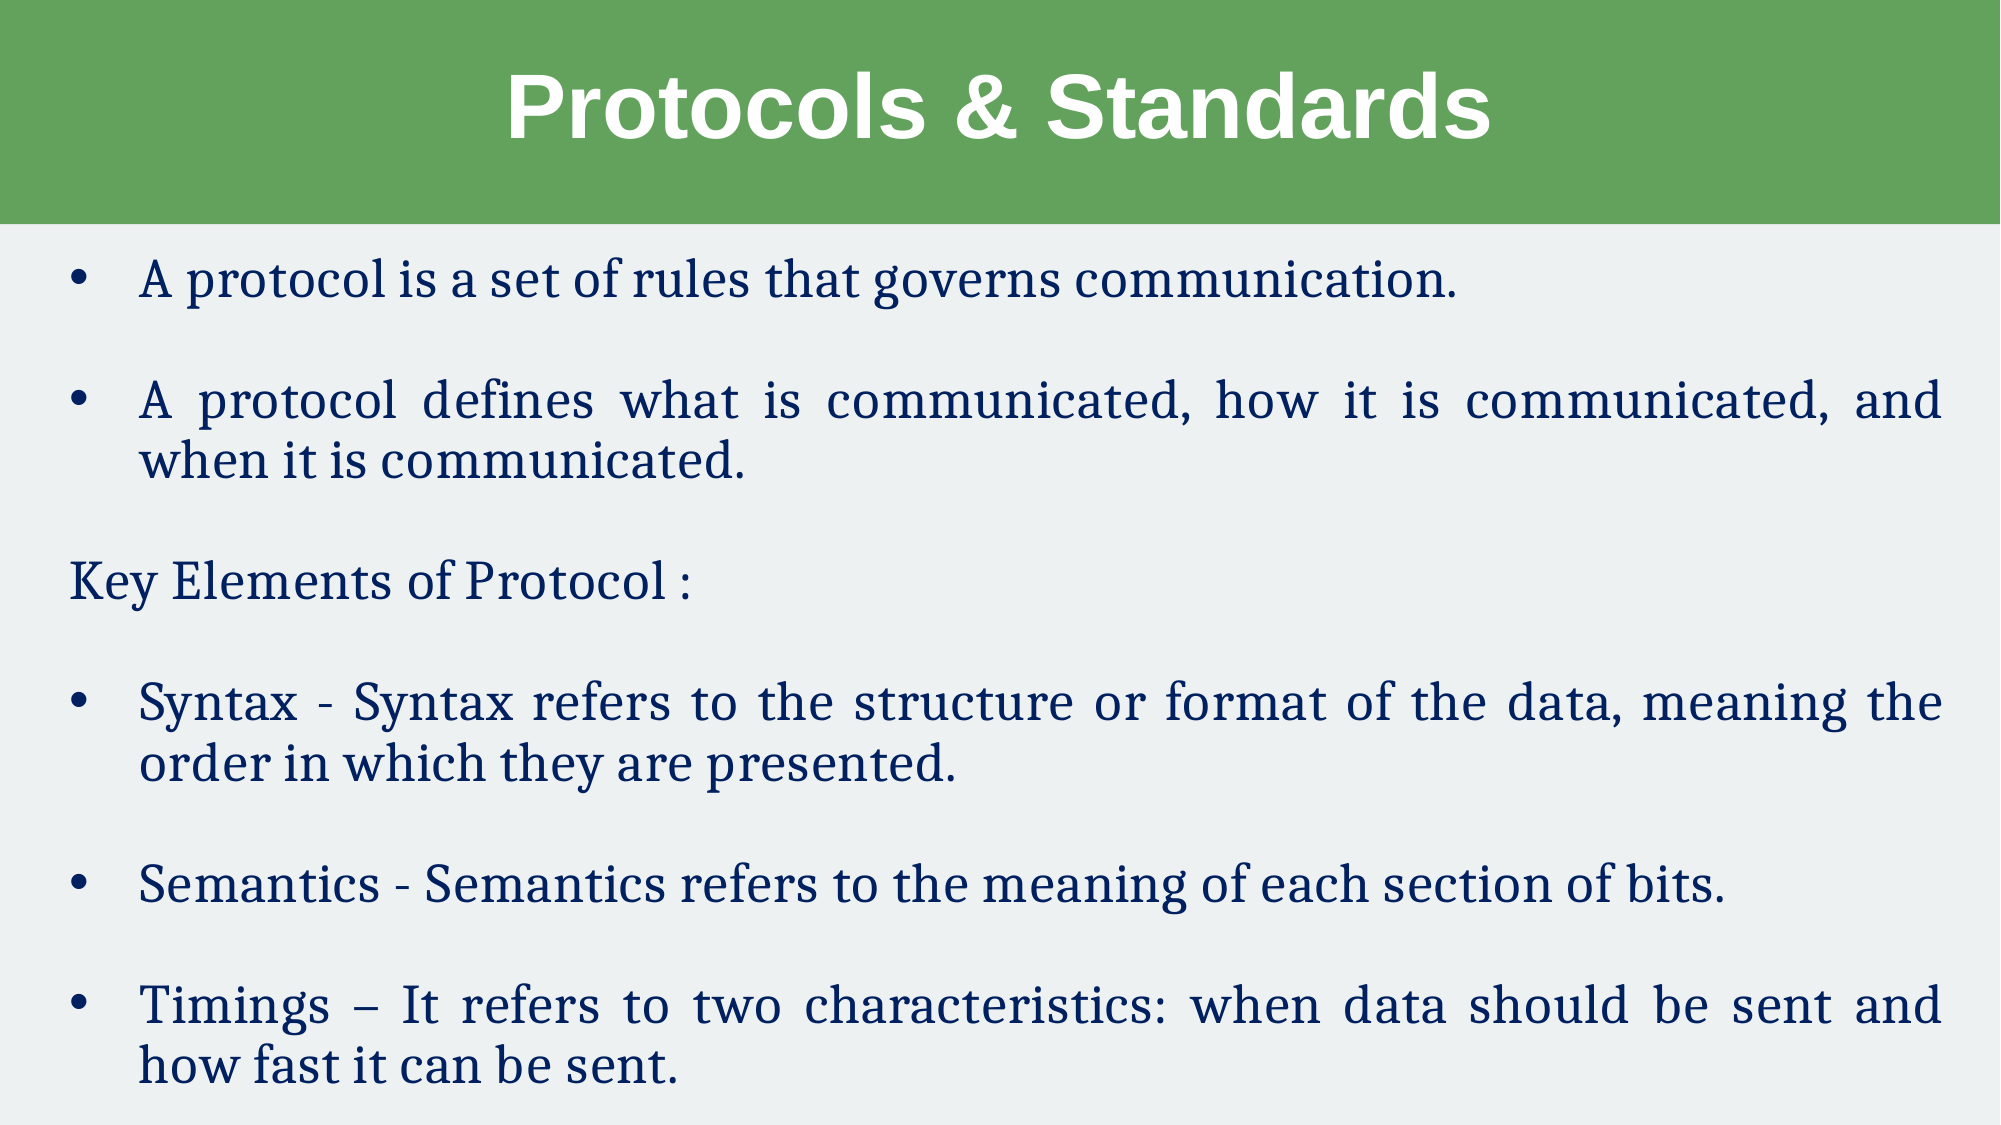

# Protocols & Standards
A protocol is a set of rules that governs communication.

A protocol defines what is communicated, how it is communicated, and when it is communicated.

Key Elements of Protocol :

Syntax - Syntax refers to the structure or format of the data, meaning the order in which they are presented.

Semantics - Semantics refers to the meaning of each section of bits.

Timings – It refers to two characteristics: when data should be sent and how fast it can be sent.